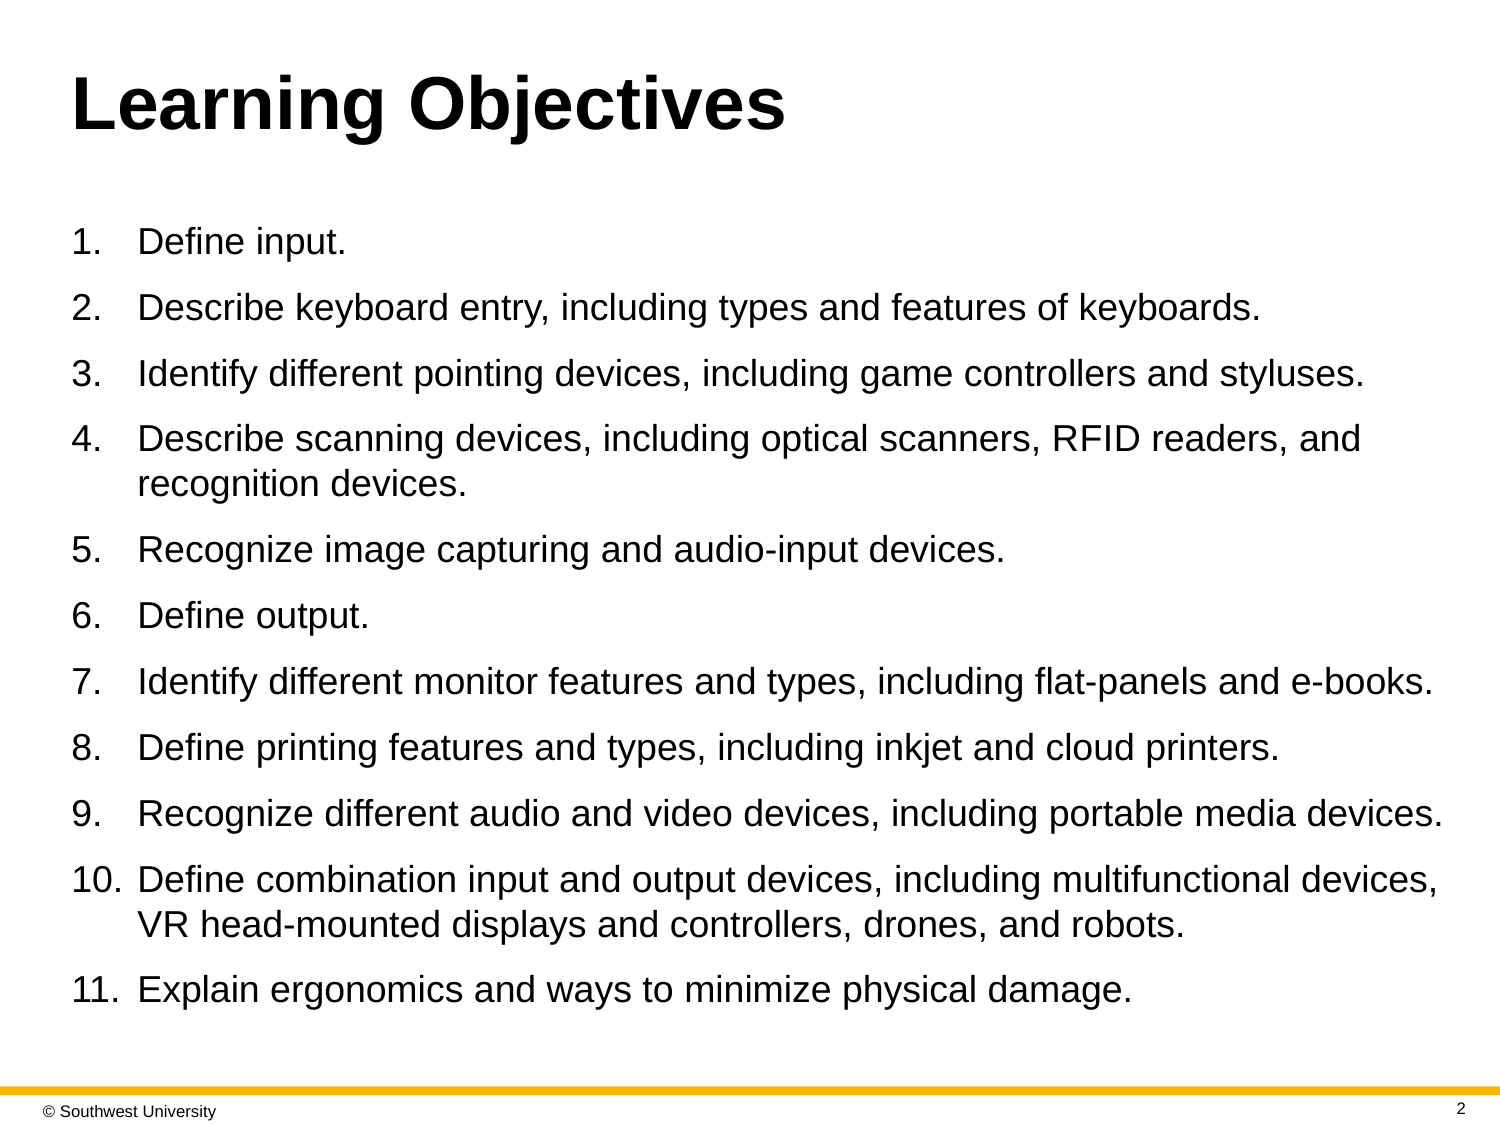

# Learning Objectives
Define input.
Describe keyboard entry, including types and features of keyboards.
Identify different pointing devices, including game controllers and styluses.
Describe scanning devices, including optical scanners, R F I D readers, and recognition devices.
Recognize image capturing and audio-input devices.
Define output.
Identify different monitor features and types, including flat-panels and e-books.
Define printing features and types, including inkjet and cloud printers.
Recognize different audio and video devices, including portable media devices.
Define combination input and output devices, including multifunctional devices, V R head-mounted displays and controllers, drones, and robots.
Explain ergonomics and ways to minimize physical damage.
2